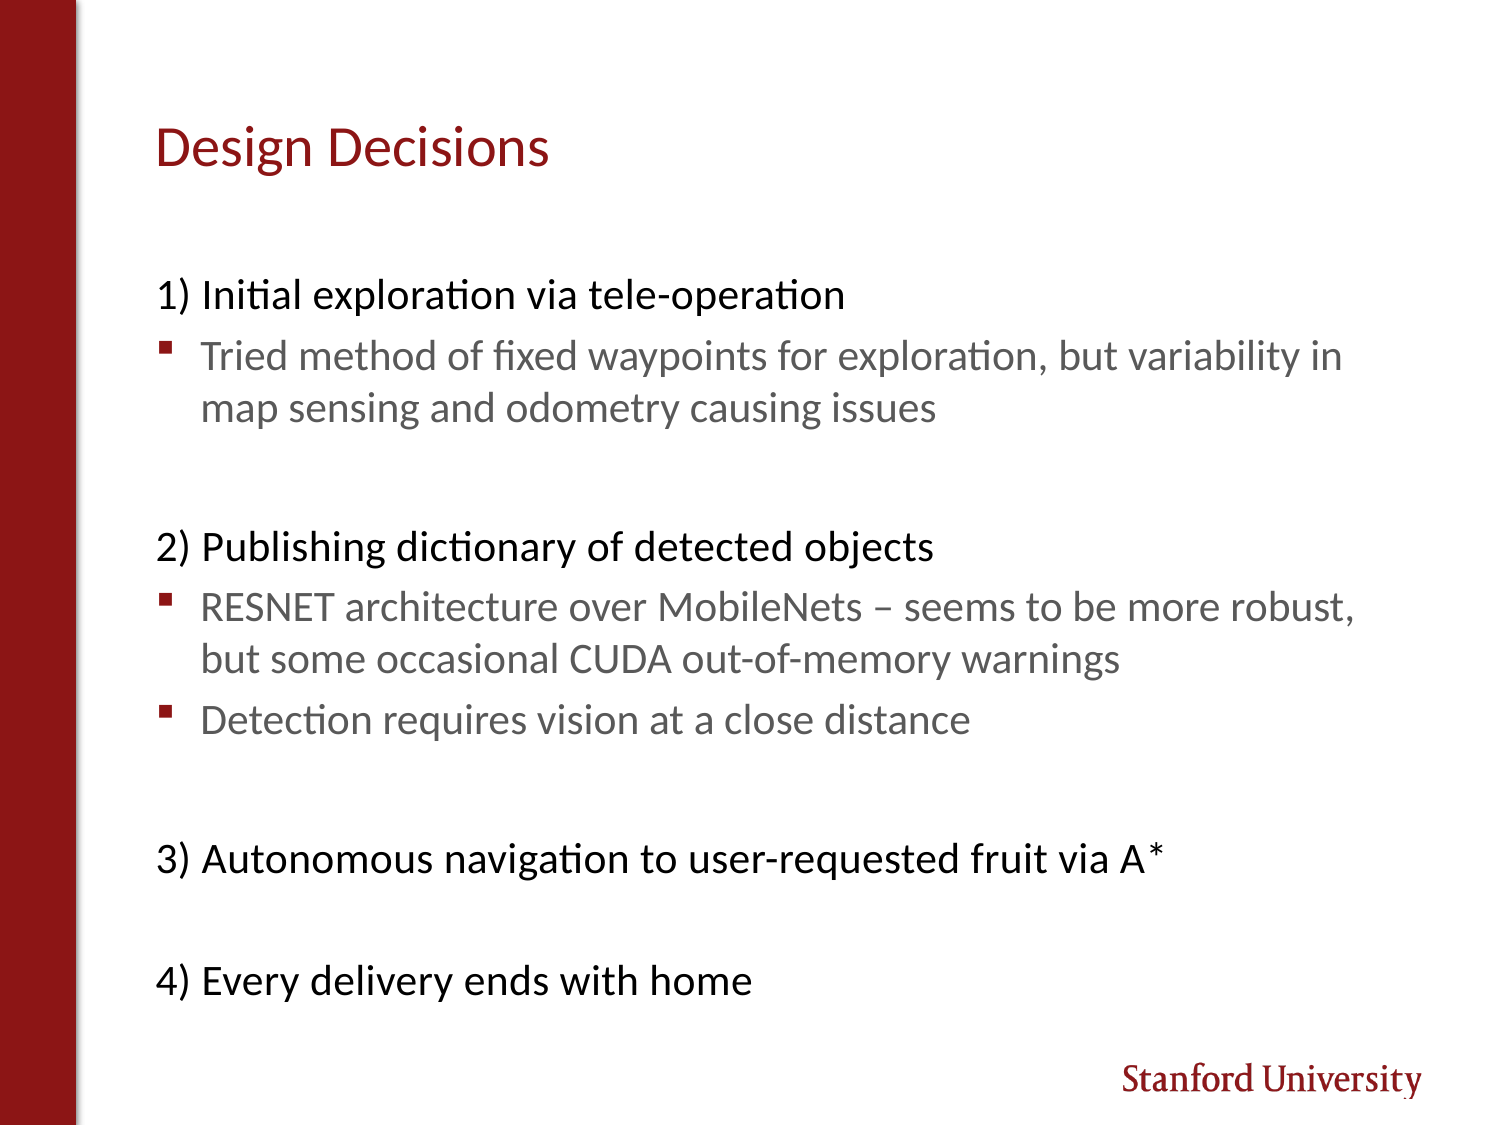

# Design Decisions

1) Initial exploration via tele-operation
Tried method of fixed waypoints for exploration, but variability in map sensing and odometry causing issues

2) Publishing dictionary of detected objects
RESNET architecture over MobileNets – seems to be more robust, but some occasional CUDA out-of-memory warnings
Detection requires vision at a close distance

3) Autonomous navigation to user-requested fruit via A*

4) Every delivery ends with home